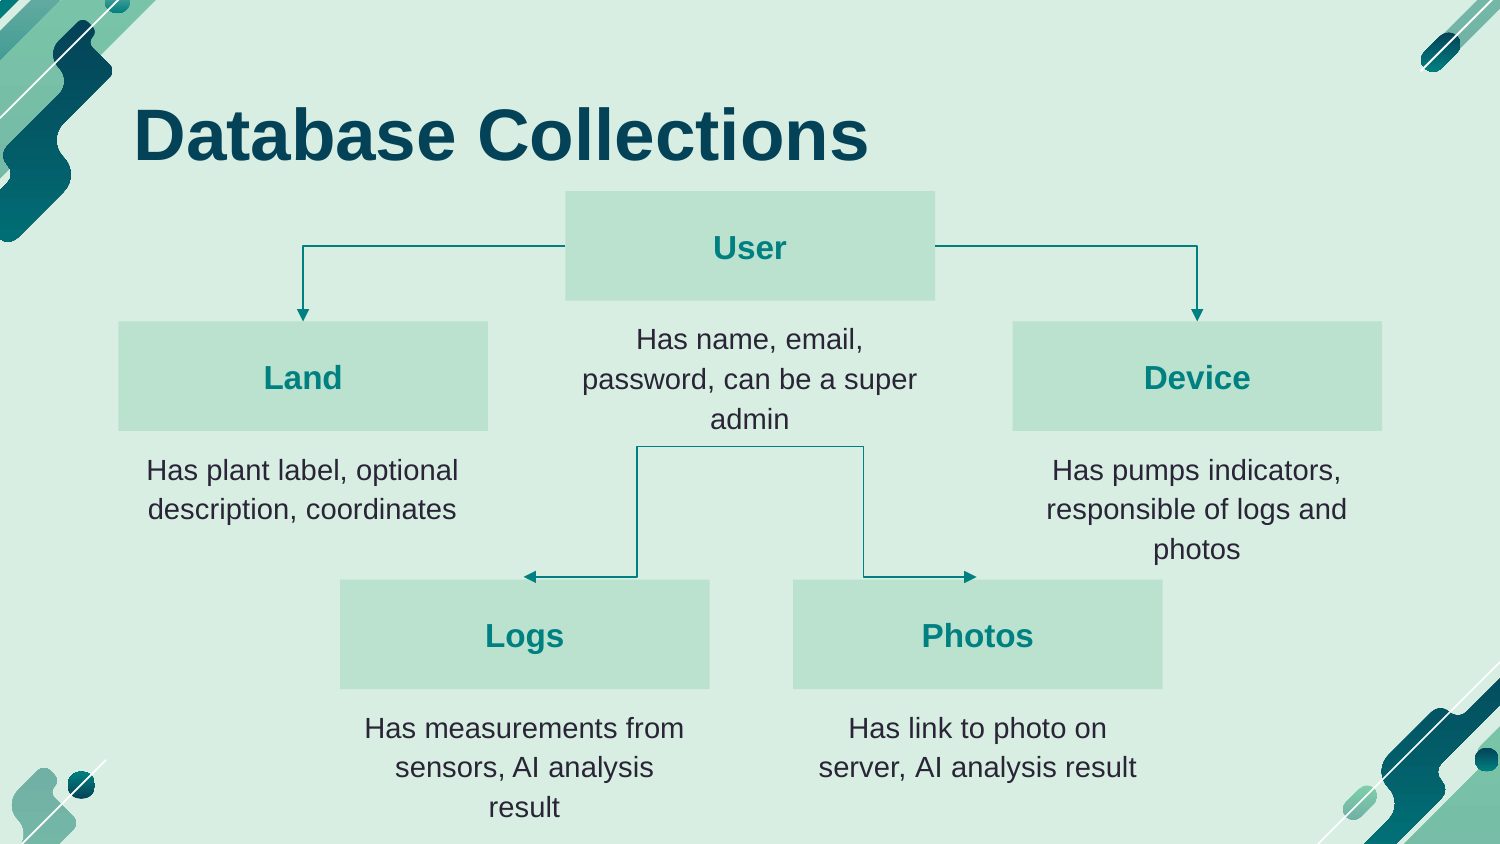

# Database Collections
User
Has name, email, password, can be a super admin
Land
Device
Has plant label, optional description, coordinates
Has pumps indicators, responsible of logs and photos
Logs
Photos
Has measurements from sensors, AI analysis result
Has link to photo on server, AI analysis result